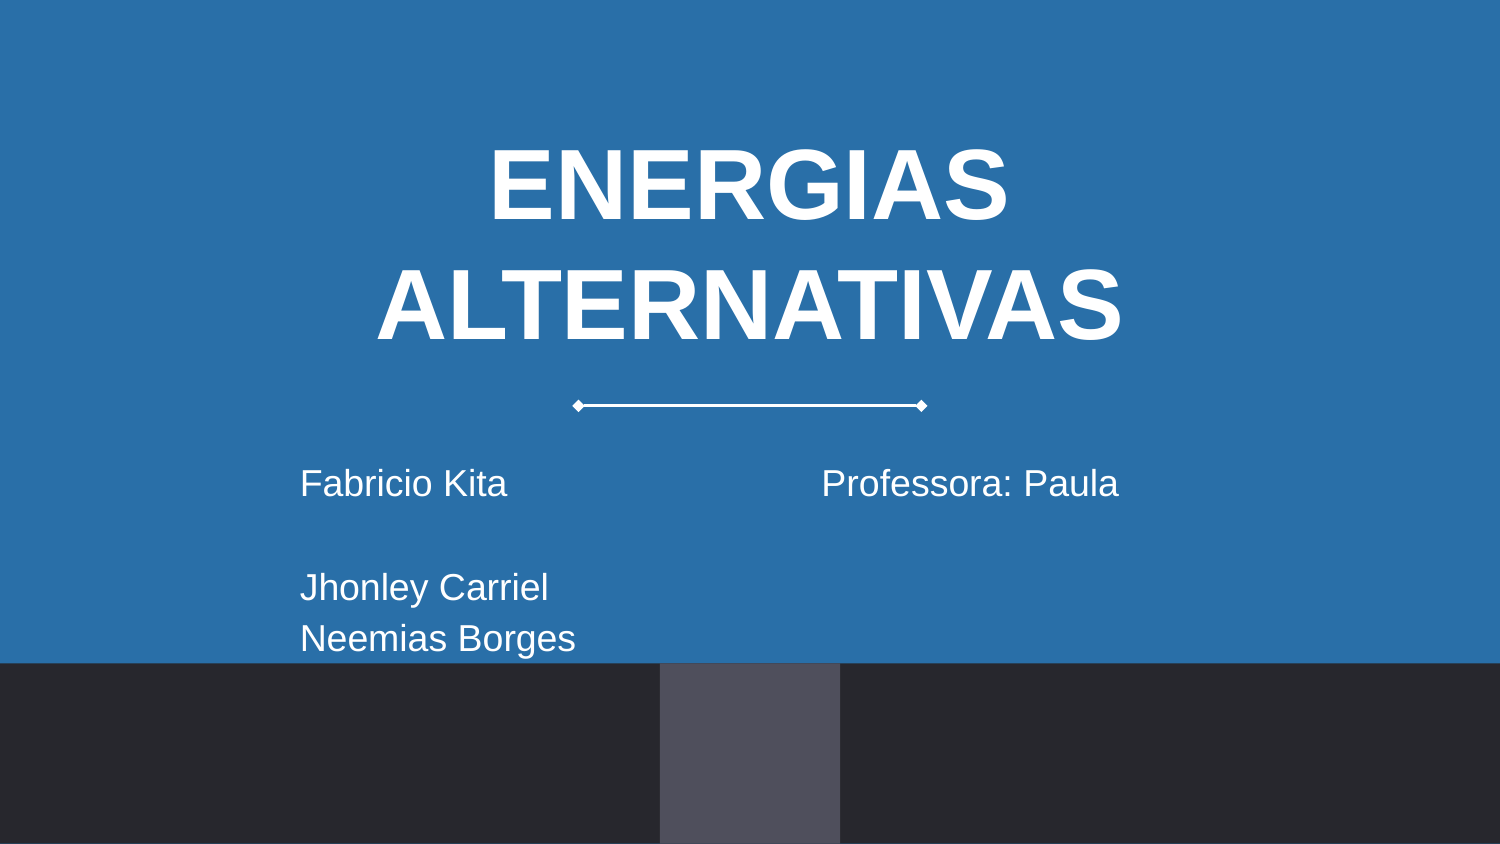

# ENERGIAS ALTERNATIVAS
Fabricio Kita                              Professora: Paula
Jhonley Carriel
Neemias Borges